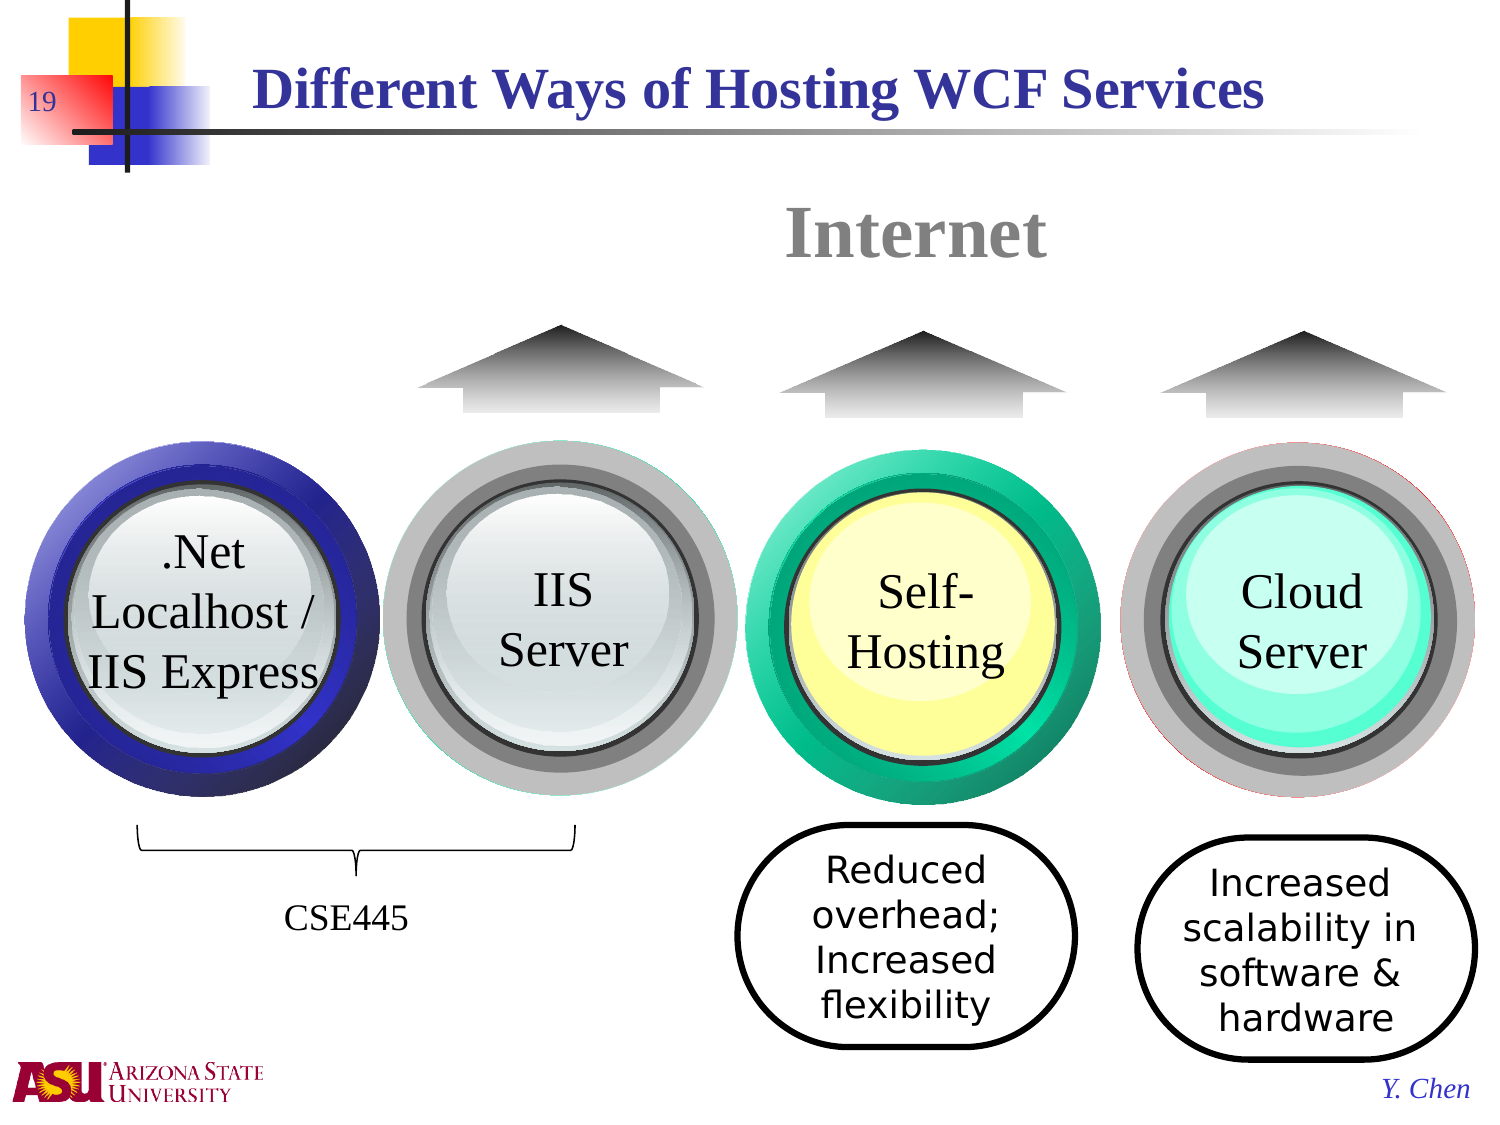

# Different Ways of Hosting WCF Services
19
Internet

IIS
Server

.Net
Localhost / IIS Express

Cloud
Server

Self-
Hosting

Reduced
overhead;
Increased
flexibility
Increased
scalability in
software &
hardware
CSE445